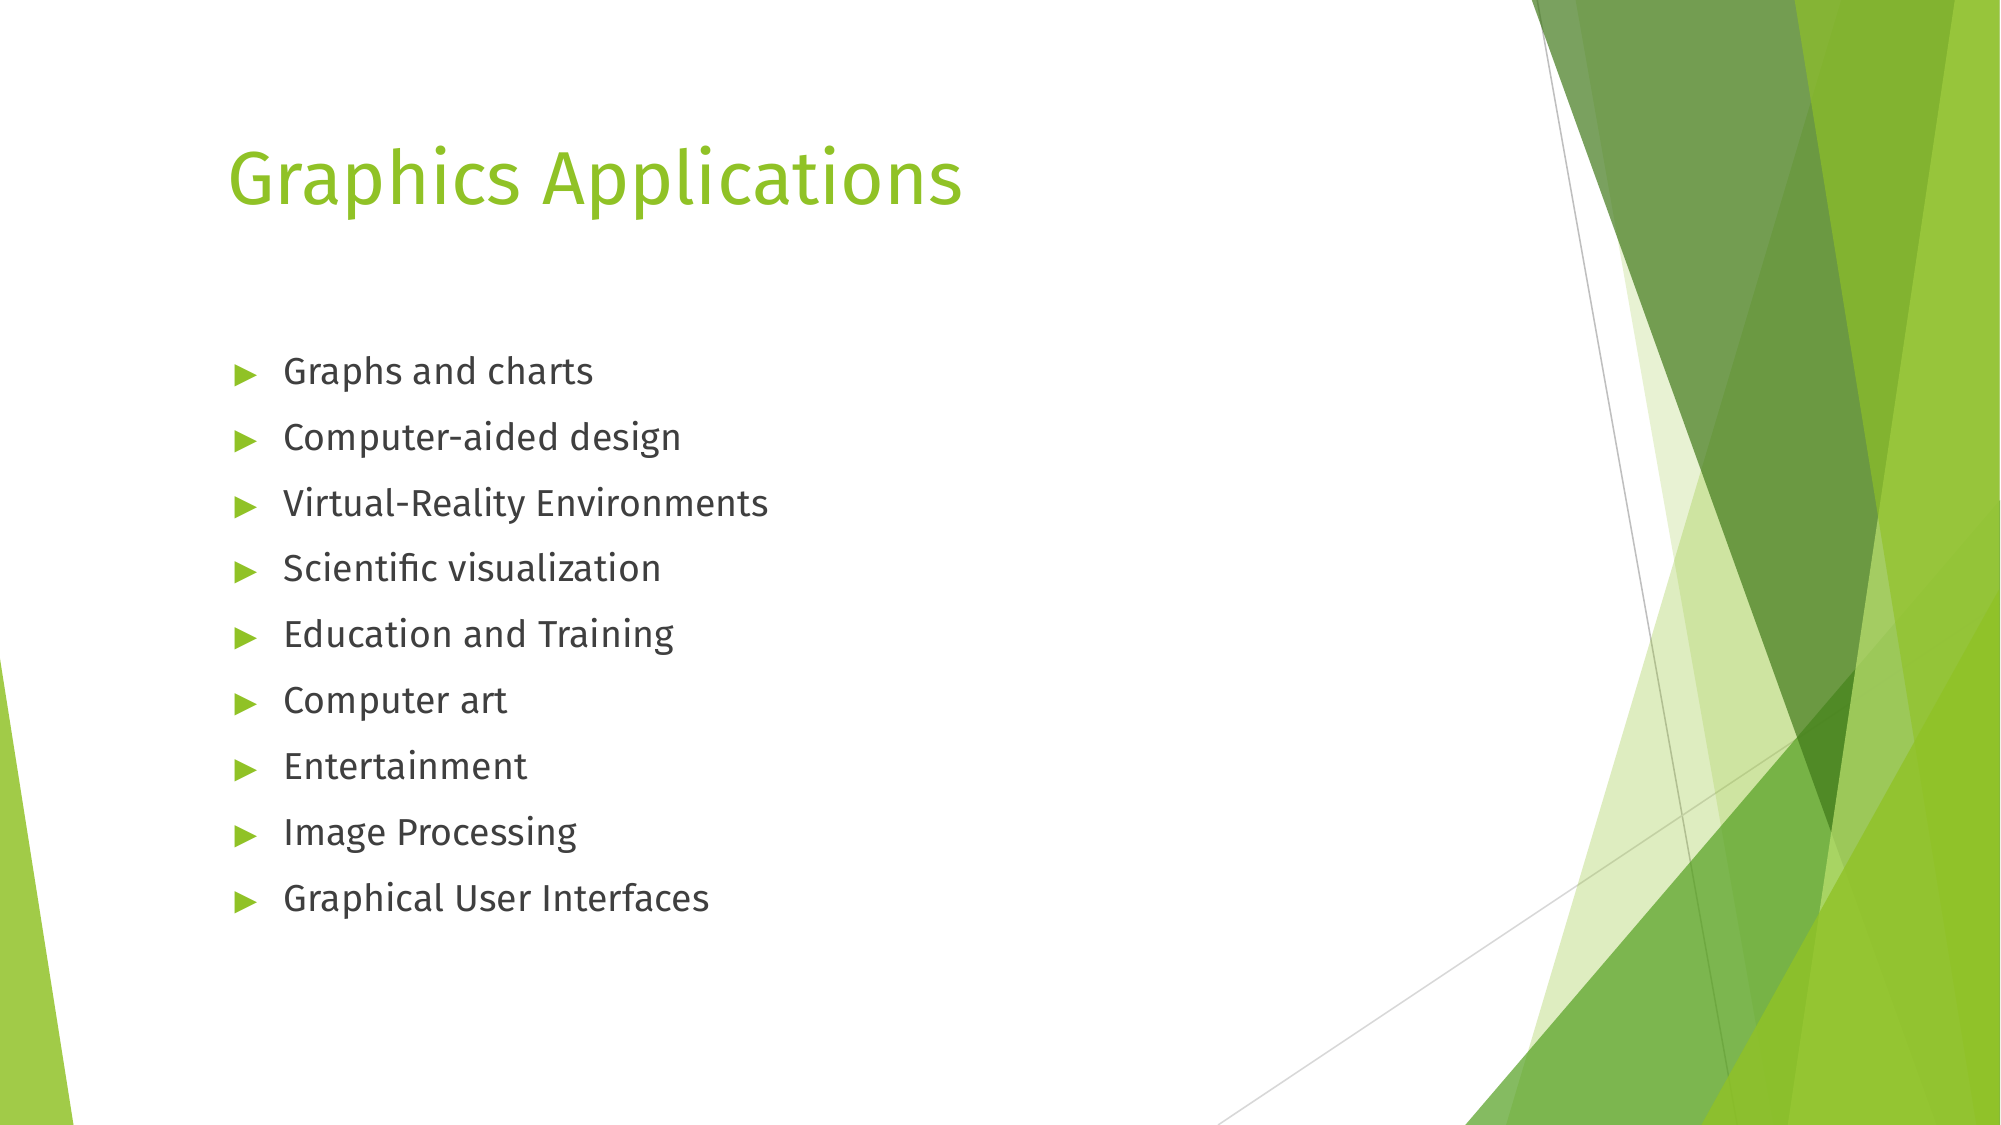

# Graphics Applications
Graphs and charts
Computer-aided design
Virtual-Reality Environments
Scientific visualization
Education and Training
Computer art
Entertainment
Image Processing
Graphical User Interfaces